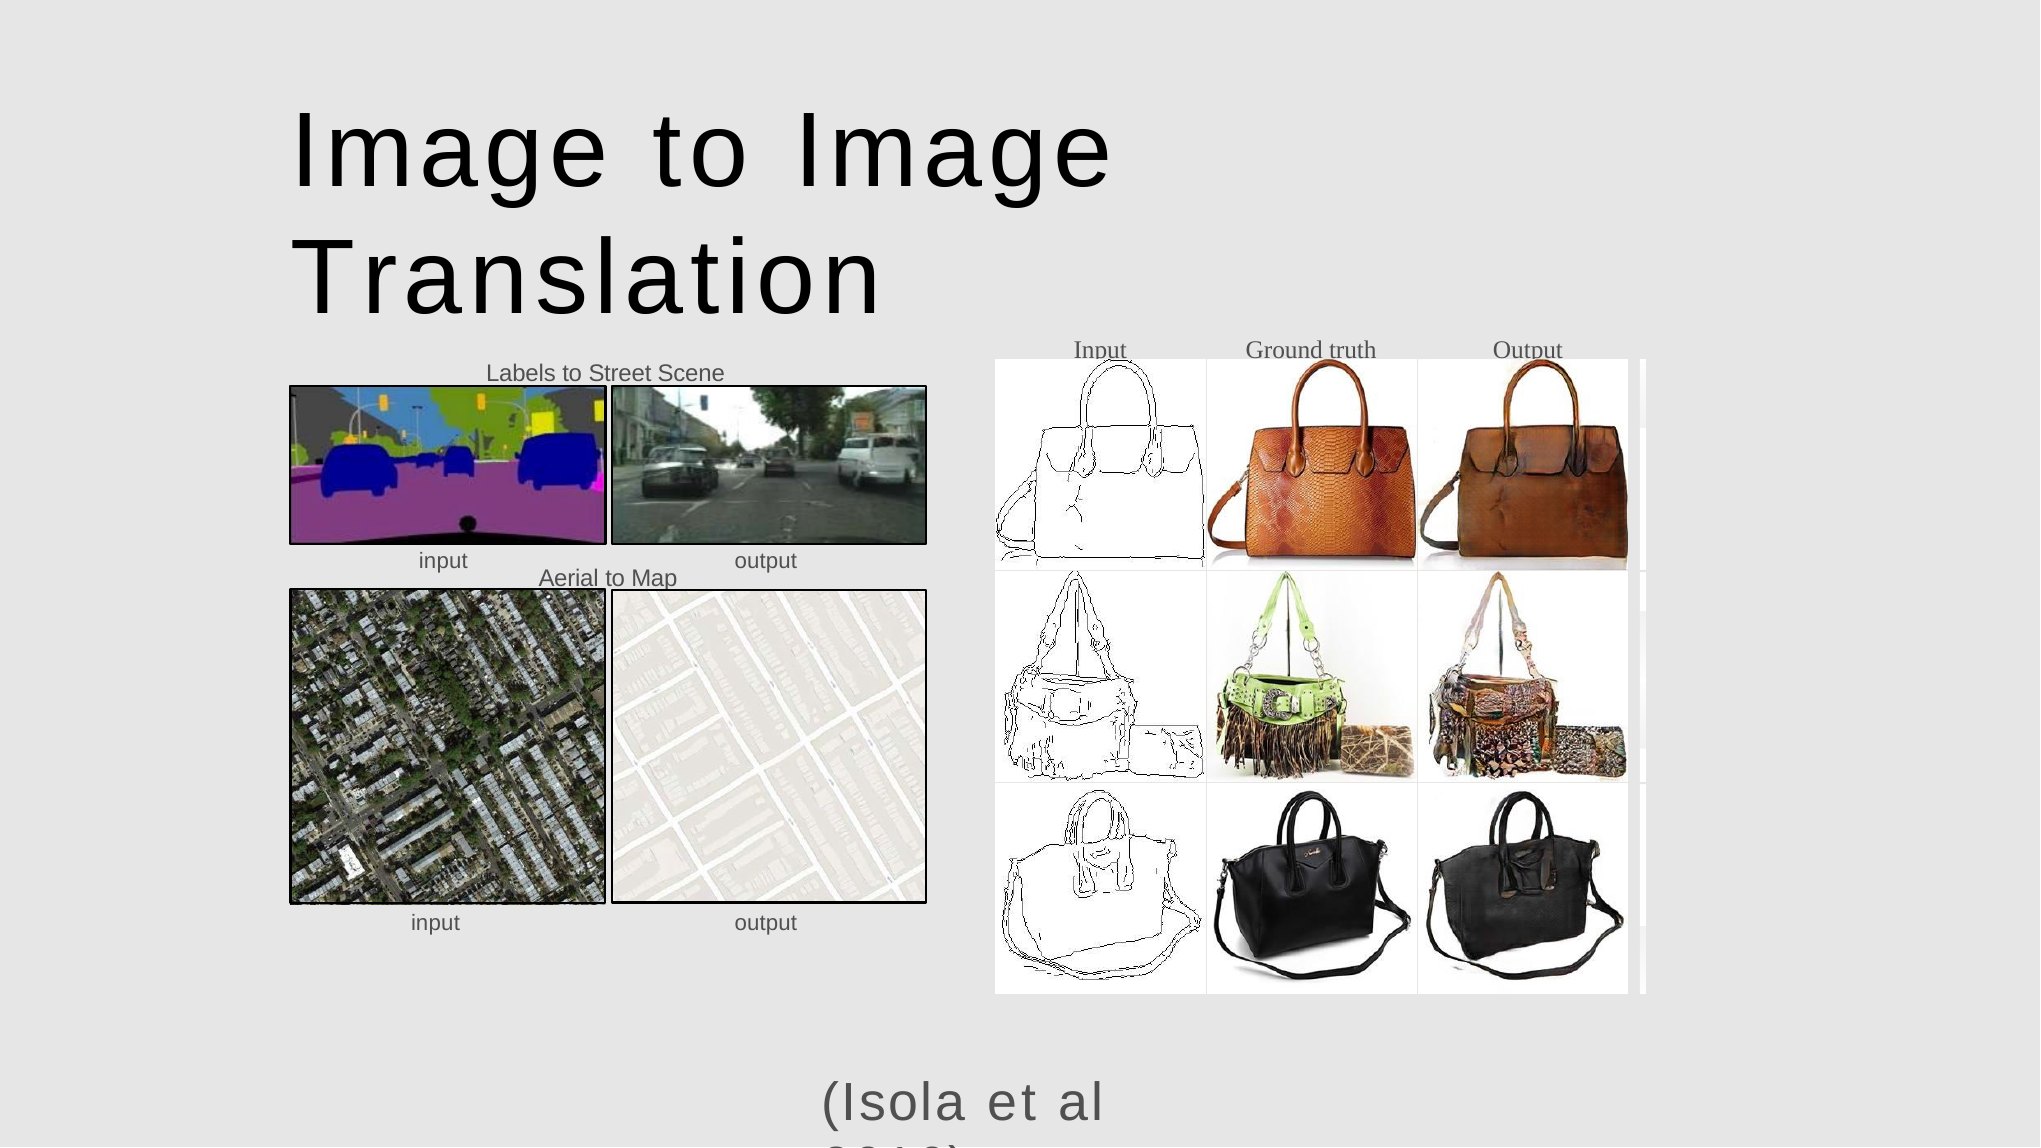

# Image to Image Translation
Input
Ground truth
Output
Labels to Street Scene

input
output
Aerial to Map

input
output
(Isola et al 2016)